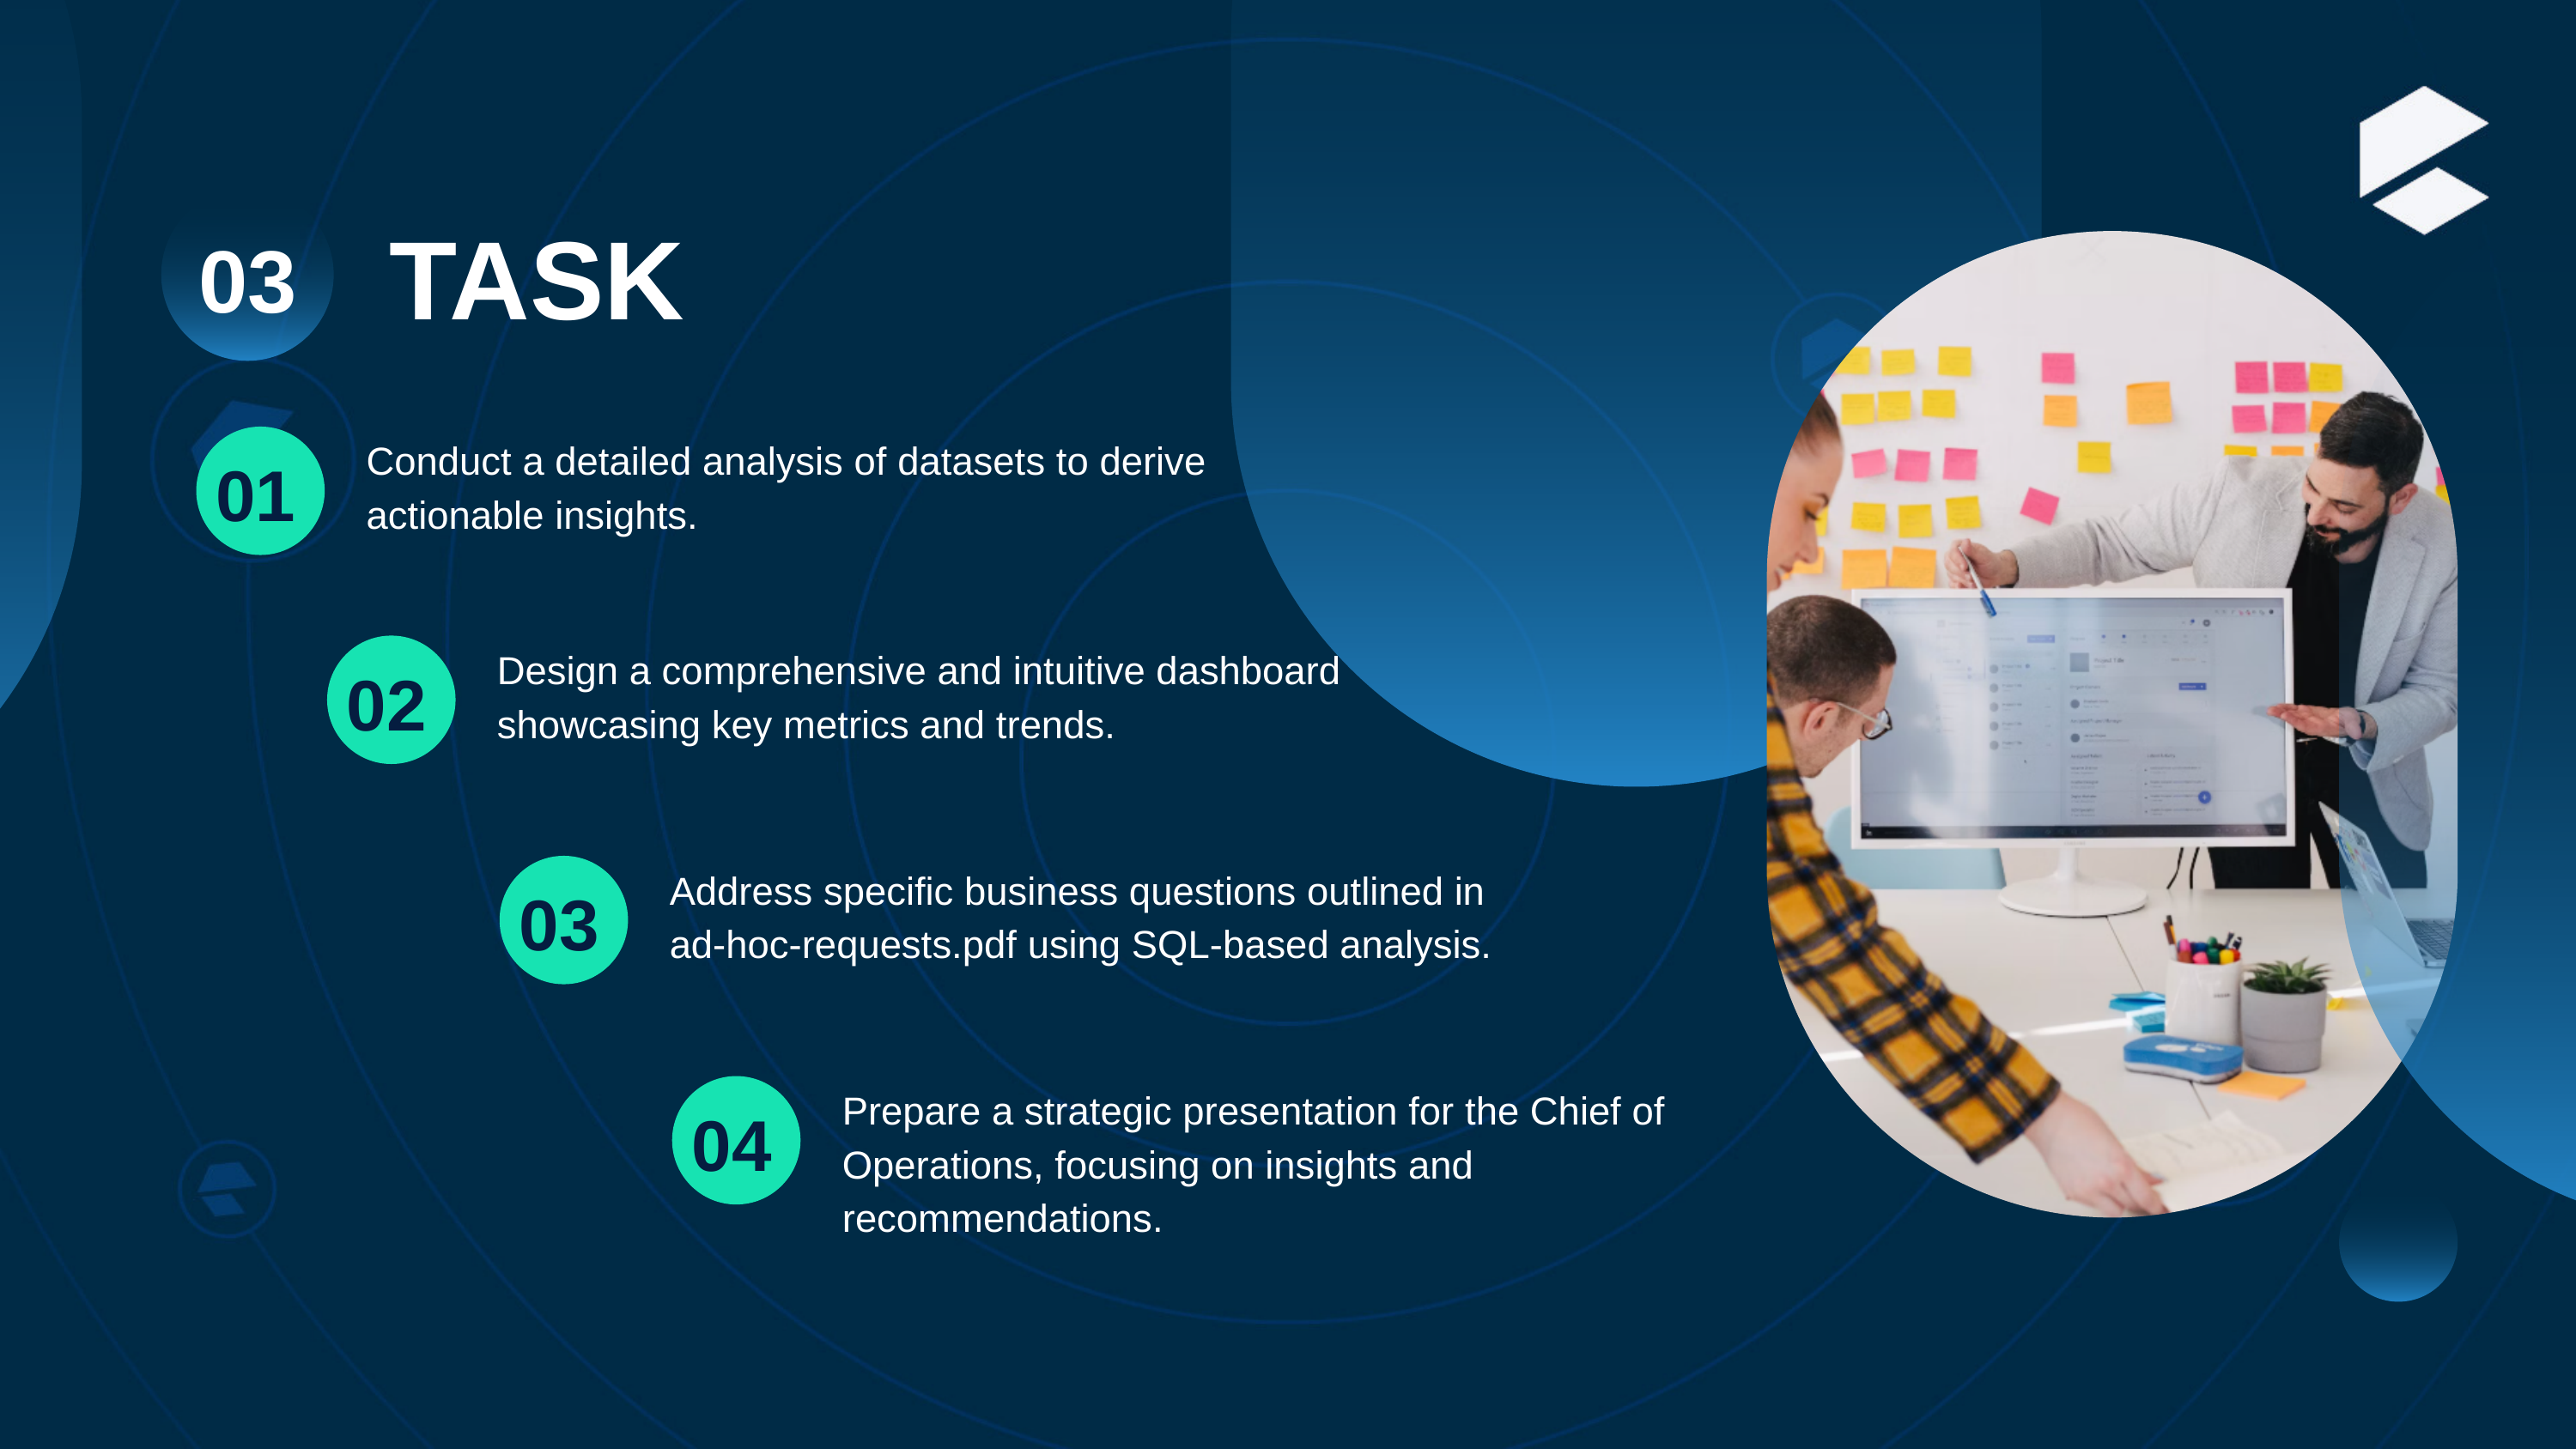

TASK
03

Conduct a detailed analysis of datasets to derive actionable insights.
01

Design a comprehensive and intuitive dashboard showcasing key metrics and trends.
02

Address specific business questions outlined in ad-hoc-requests.pdf using SQL-based analysis.
03

Prepare a strategic presentation for the Chief of Operations, focusing on insights and recommendations.
04